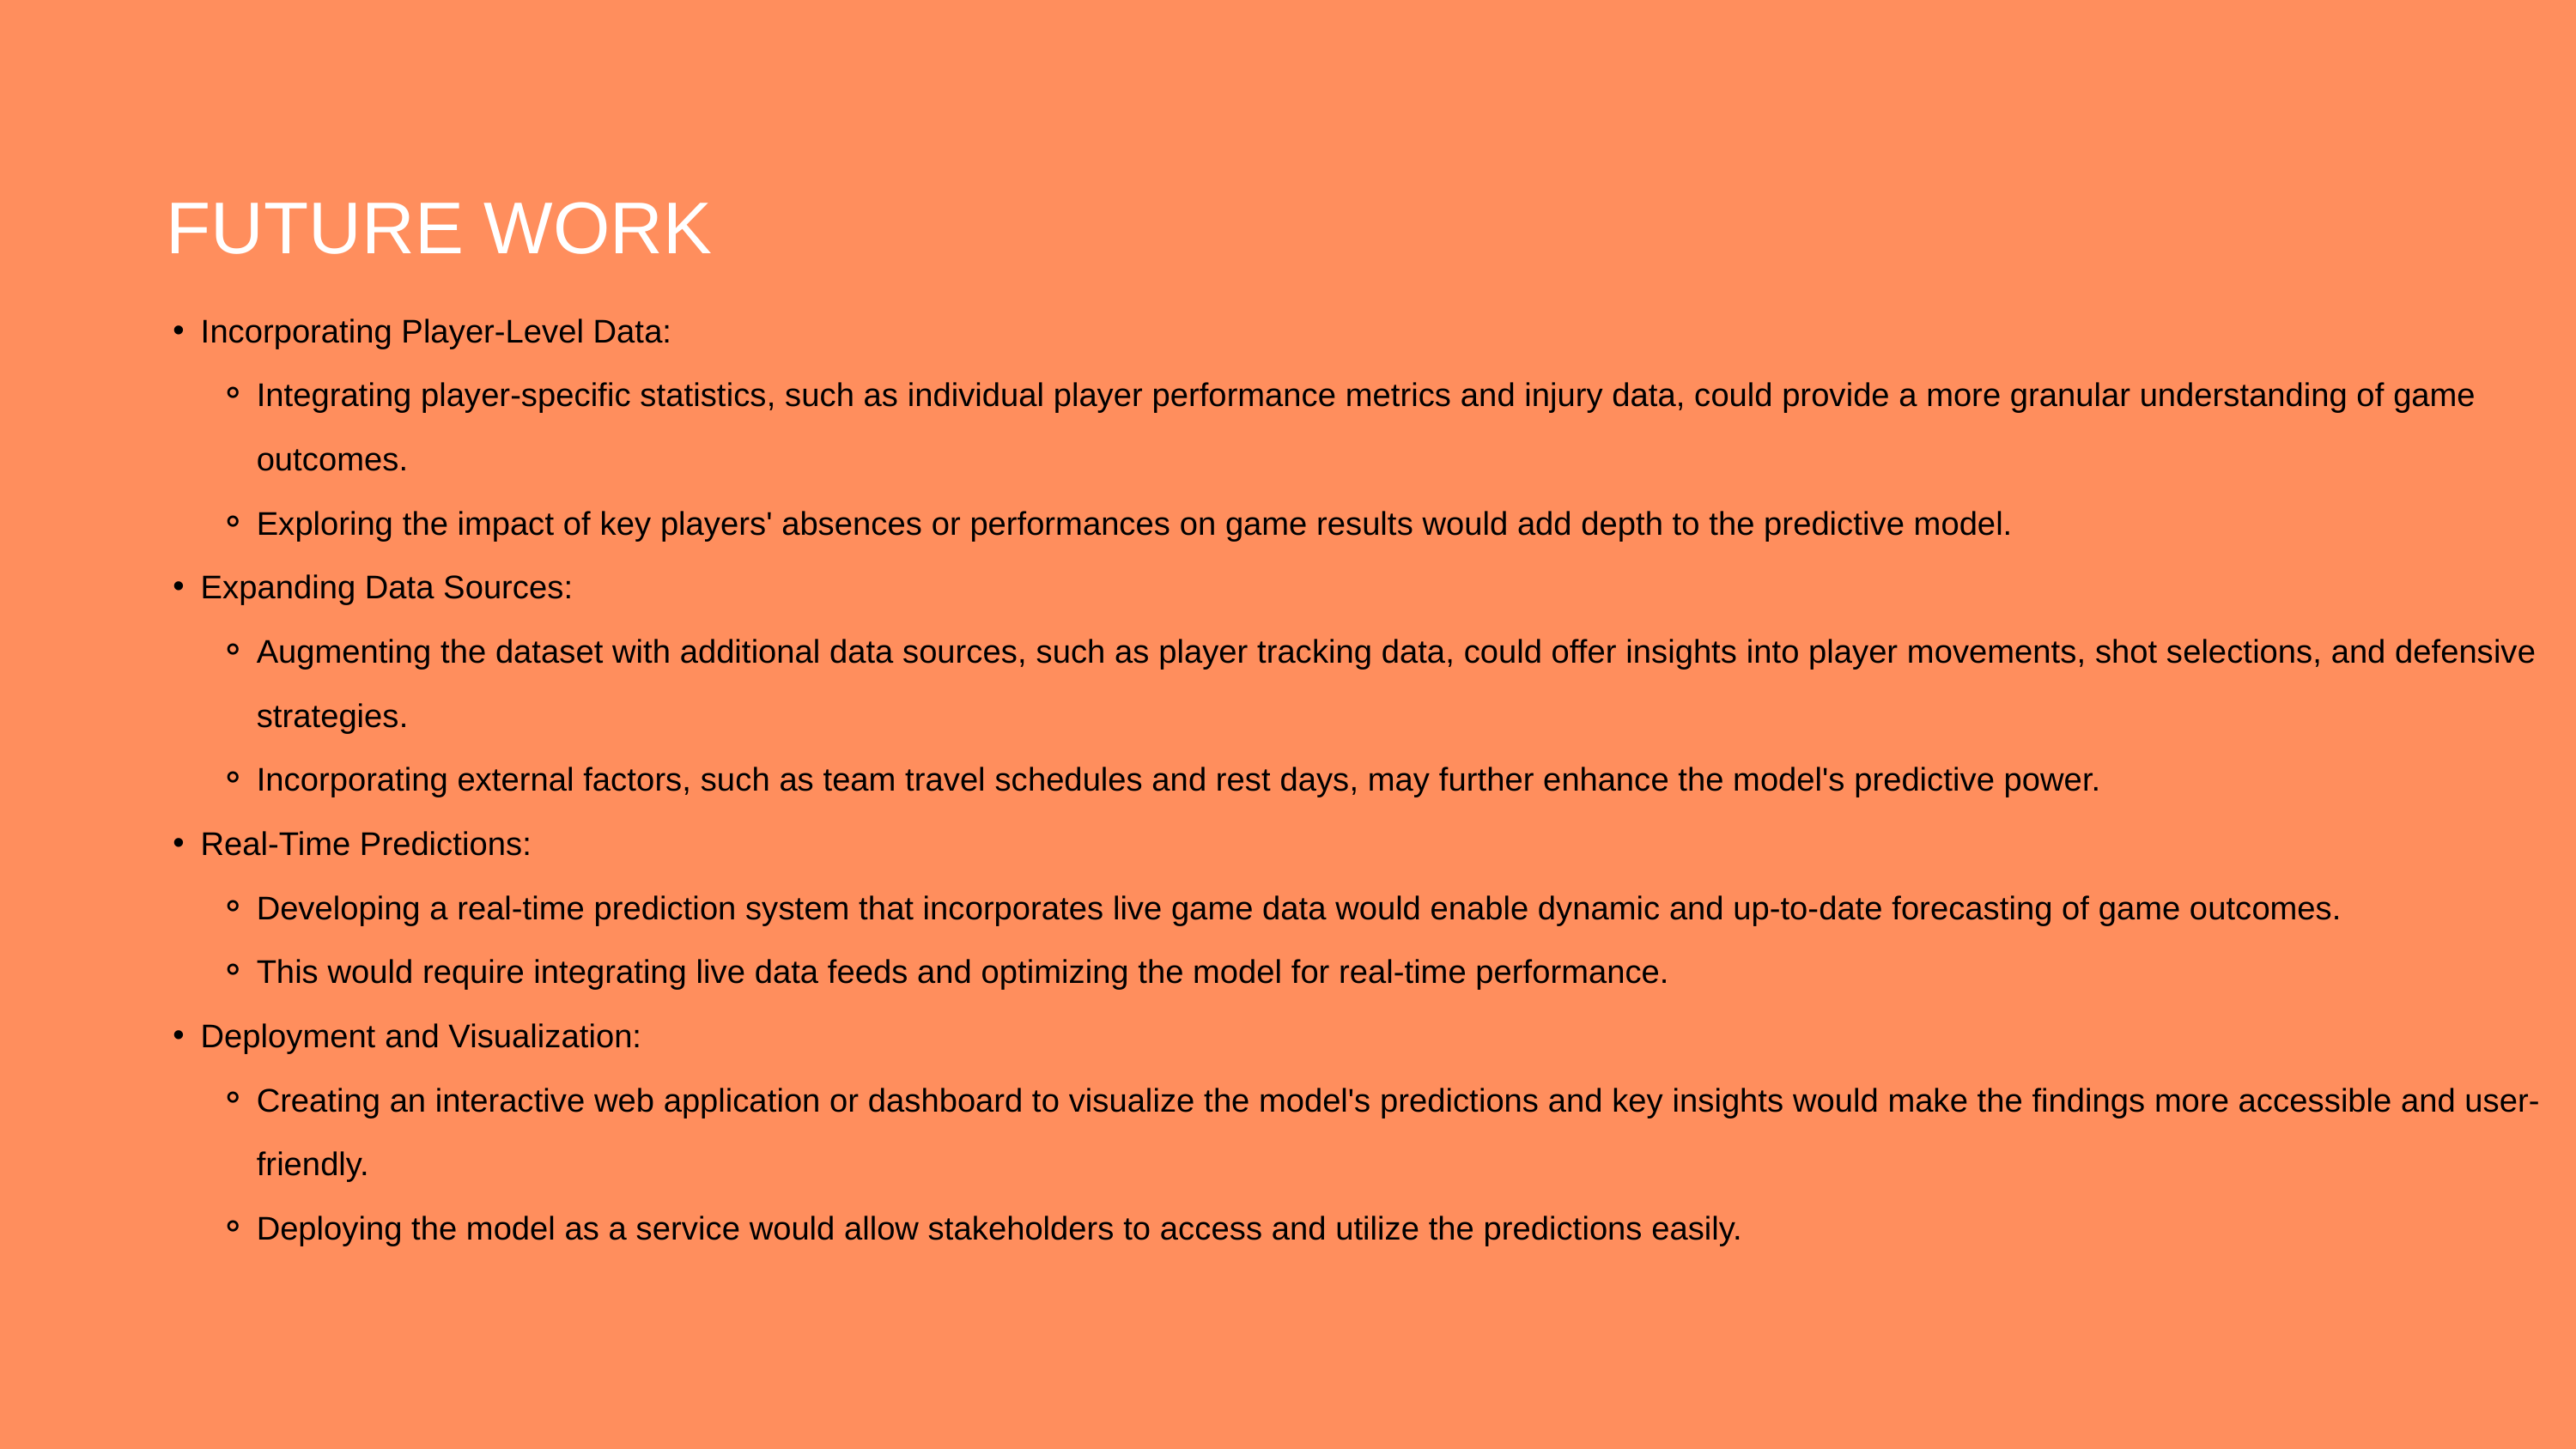

FUTURE WORK
Incorporating Player-Level Data:
Integrating player-specific statistics, such as individual player performance metrics and injury data, could provide a more granular understanding of game outcomes.
Exploring the impact of key players' absences or performances on game results would add depth to the predictive model.
Expanding Data Sources:
Augmenting the dataset with additional data sources, such as player tracking data, could offer insights into player movements, shot selections, and defensive strategies.
Incorporating external factors, such as team travel schedules and rest days, may further enhance the model's predictive power.
Real-Time Predictions:
Developing a real-time prediction system that incorporates live game data would enable dynamic and up-to-date forecasting of game outcomes.
This would require integrating live data feeds and optimizing the model for real-time performance.
Deployment and Visualization:
Creating an interactive web application or dashboard to visualize the model's predictions and key insights would make the findings more accessible and user-friendly.
Deploying the model as a service would allow stakeholders to access and utilize the predictions easily.